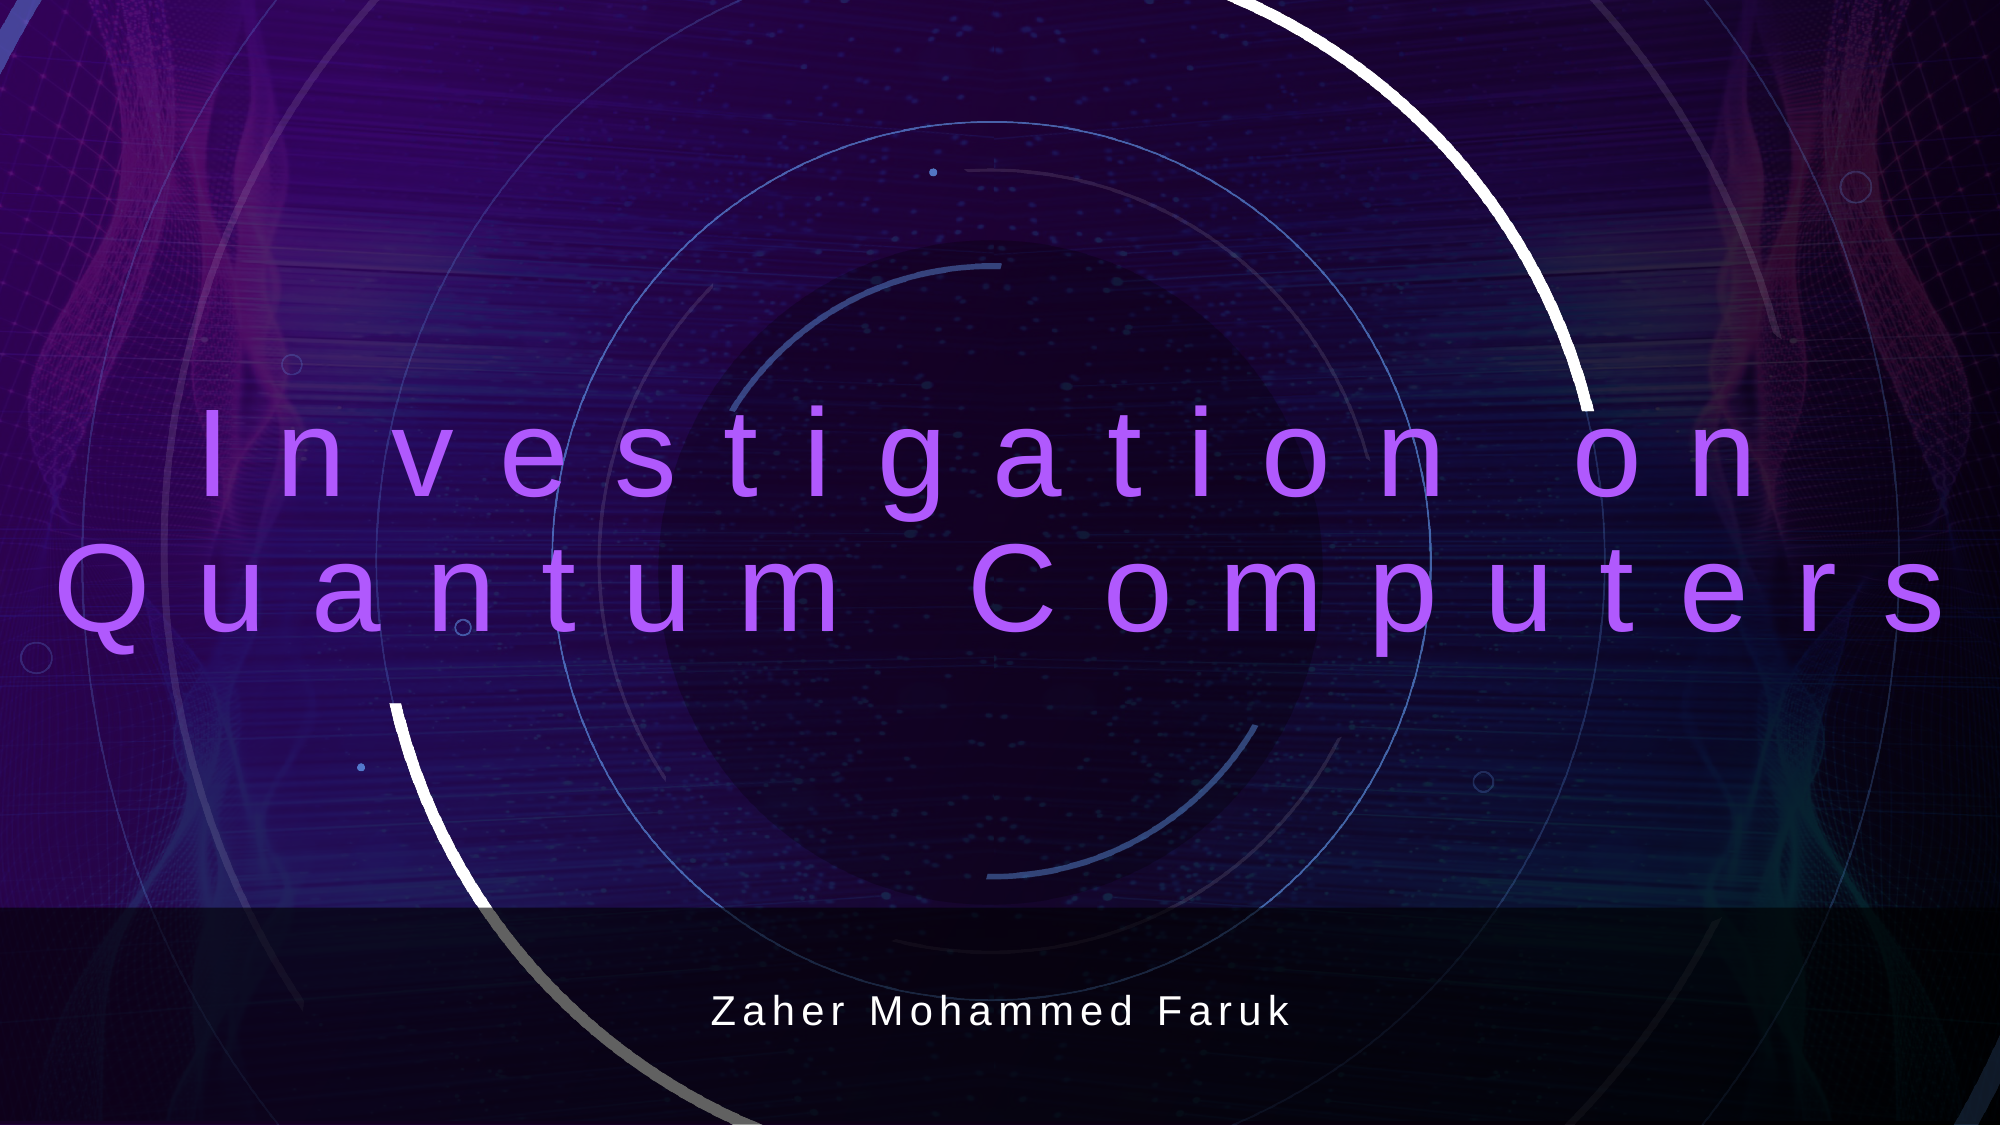

# Investigation on Quantum Computers
Zaher Mohammed Faruk